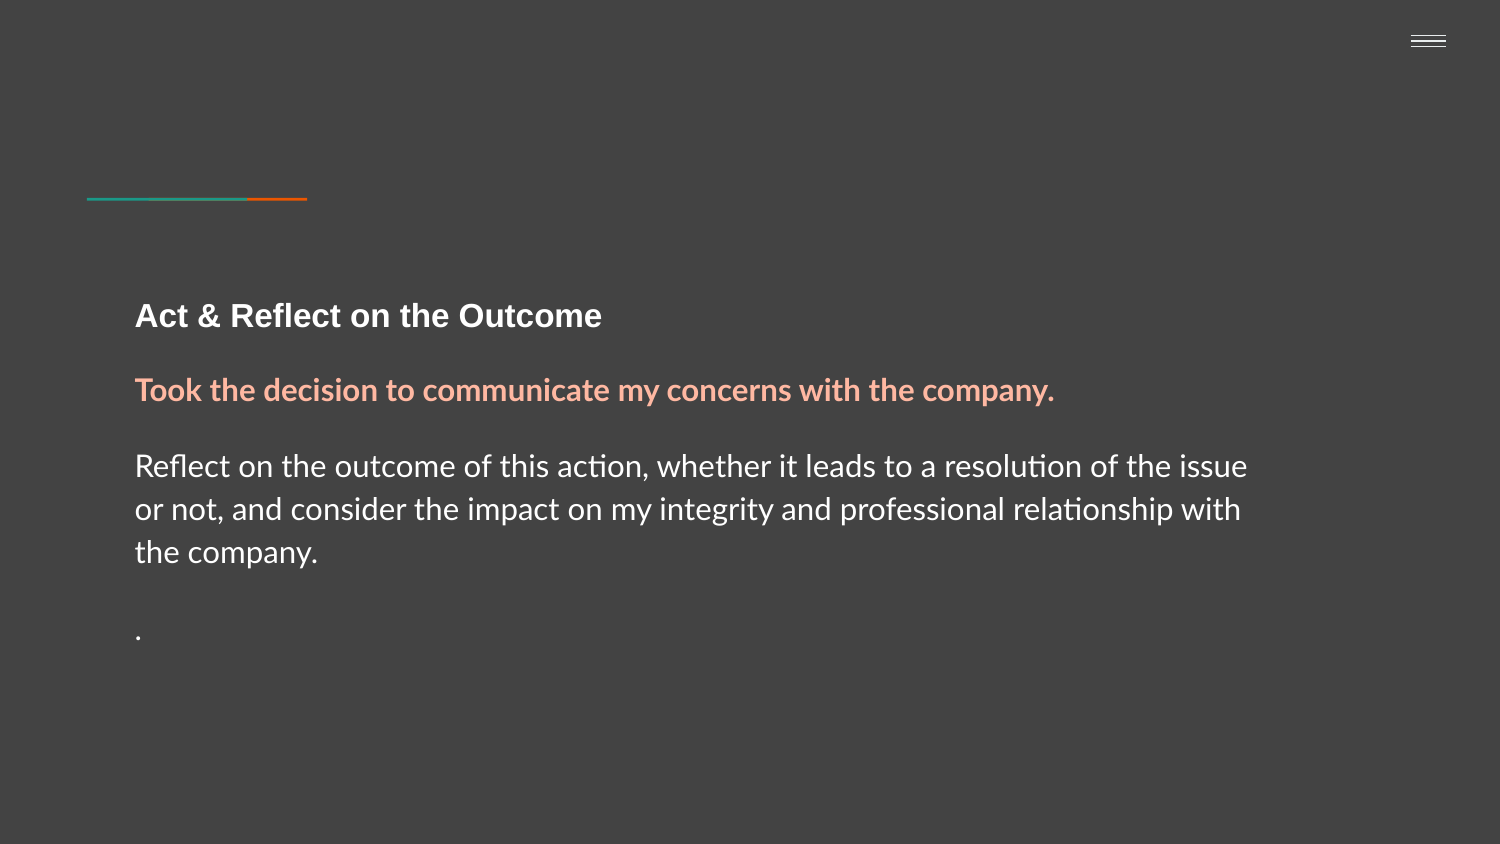

# Act & Reflect on the Outcome
Took the decision to communicate my concerns with the company.
Reflect on the outcome of this action, whether it leads to a resolution of the issue or not, and consider the impact on my integrity and professional relationship with the company.
.